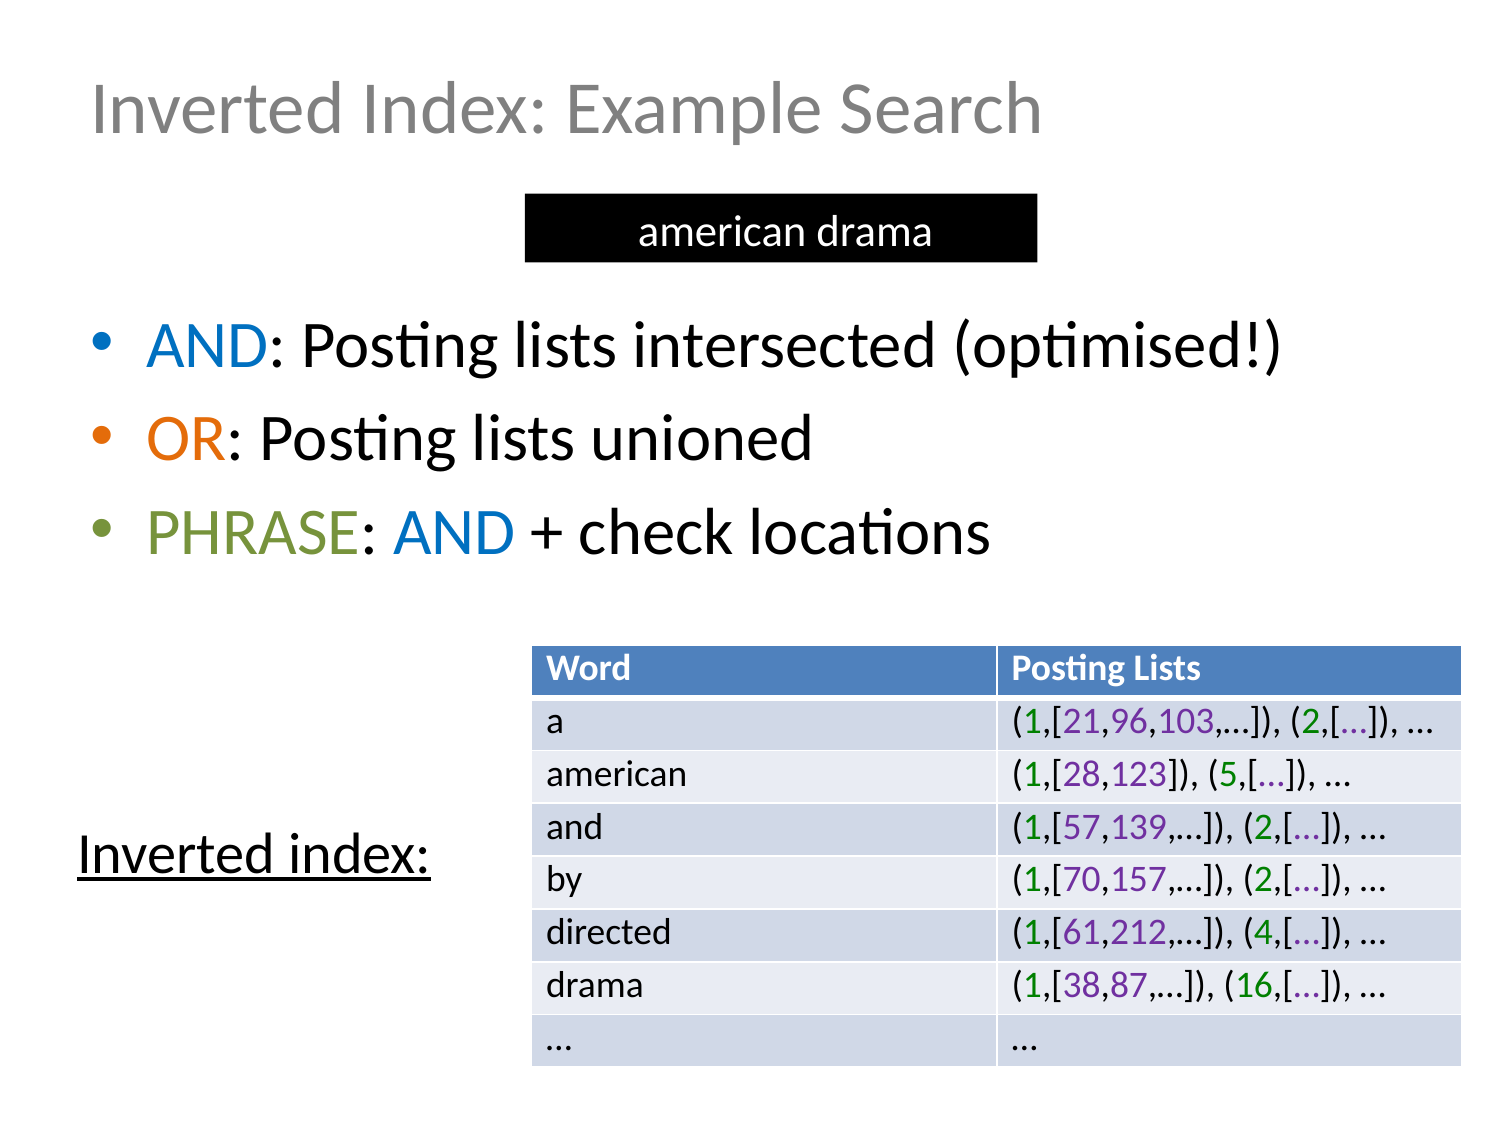

# Inverted Index: Example Search
american drama

AND: Posting lists intersected (optimised!)
OR: Posting lists unioned
PHRASE: AND + check locations
| Word | Posting Lists |
| --- | --- |
| a | (1,[21,96,103,…]), (2,[…]), … |
| american | (1,[28,123]), (5,[…]), … |
| and | (1,[57,139,…]), (2,[…]), … |
| by | (1,[70,157,…]), (2,[…]), … |
| directed | (1,[61,212,…]), (4,[…]), … |
| drama | (1,[38,87,…]), (16,[…]), … |
| … | … |
Inverted index: